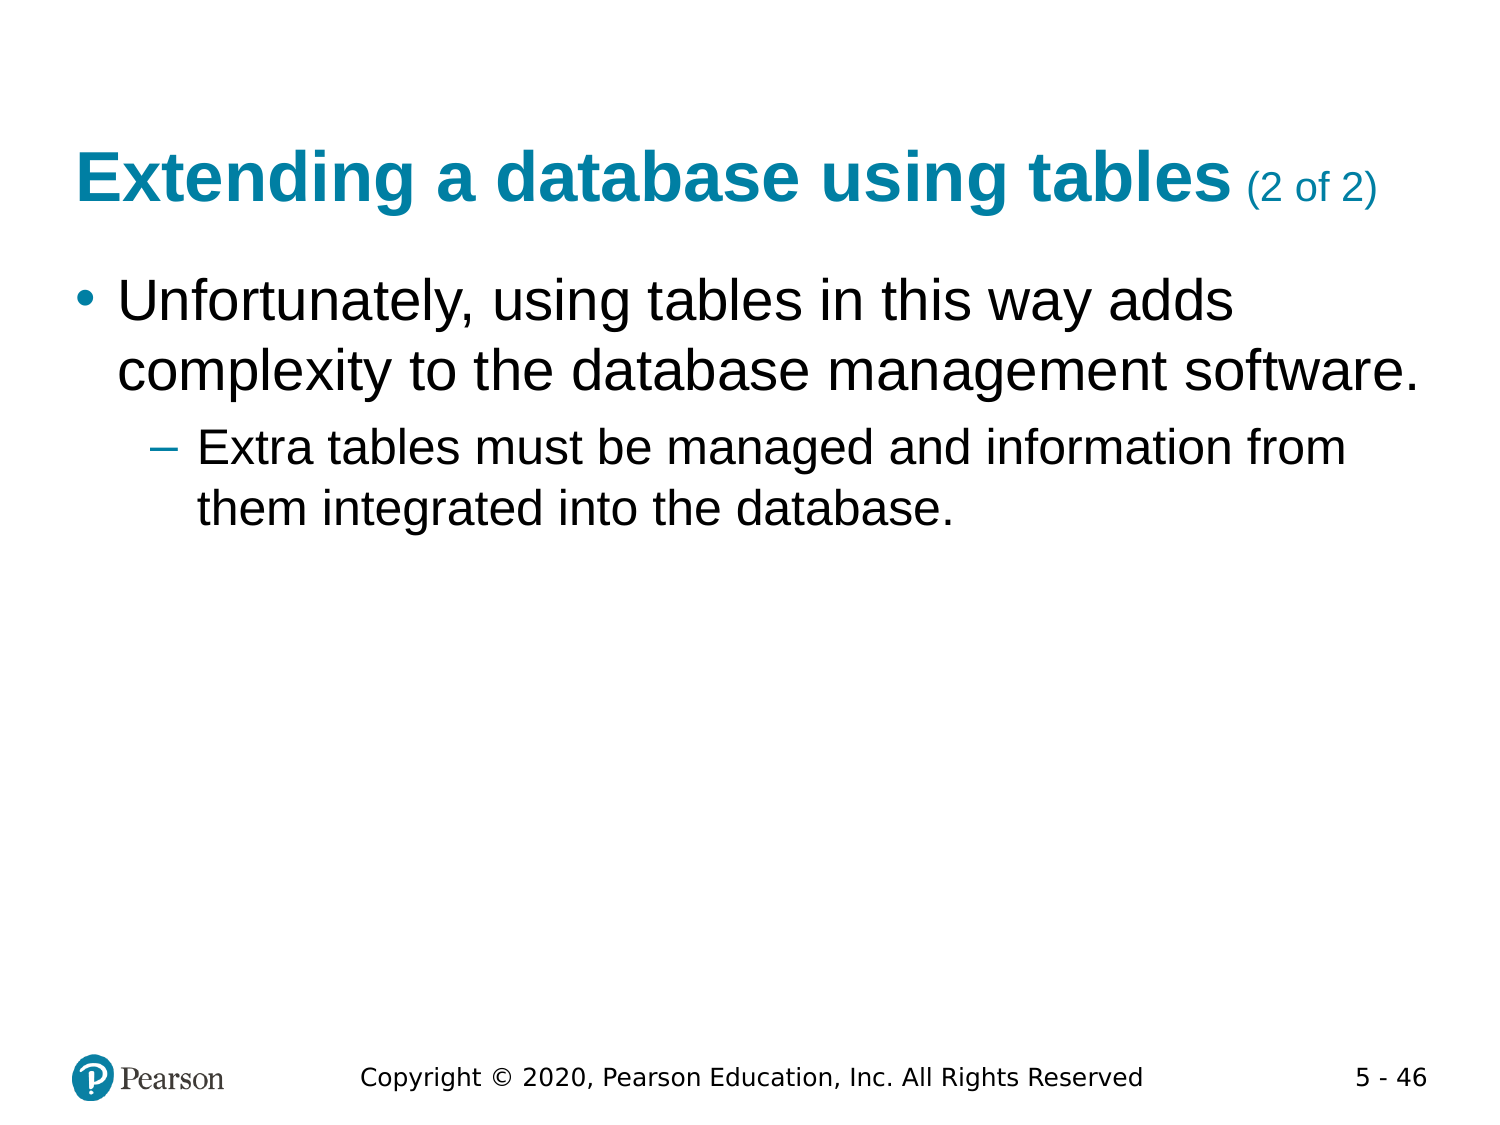

# Extending a database using tables (2 of 2)
Unfortunately, using tables in this way adds complexity to the database management software.
Extra tables must be managed and information from them integrated into the database.